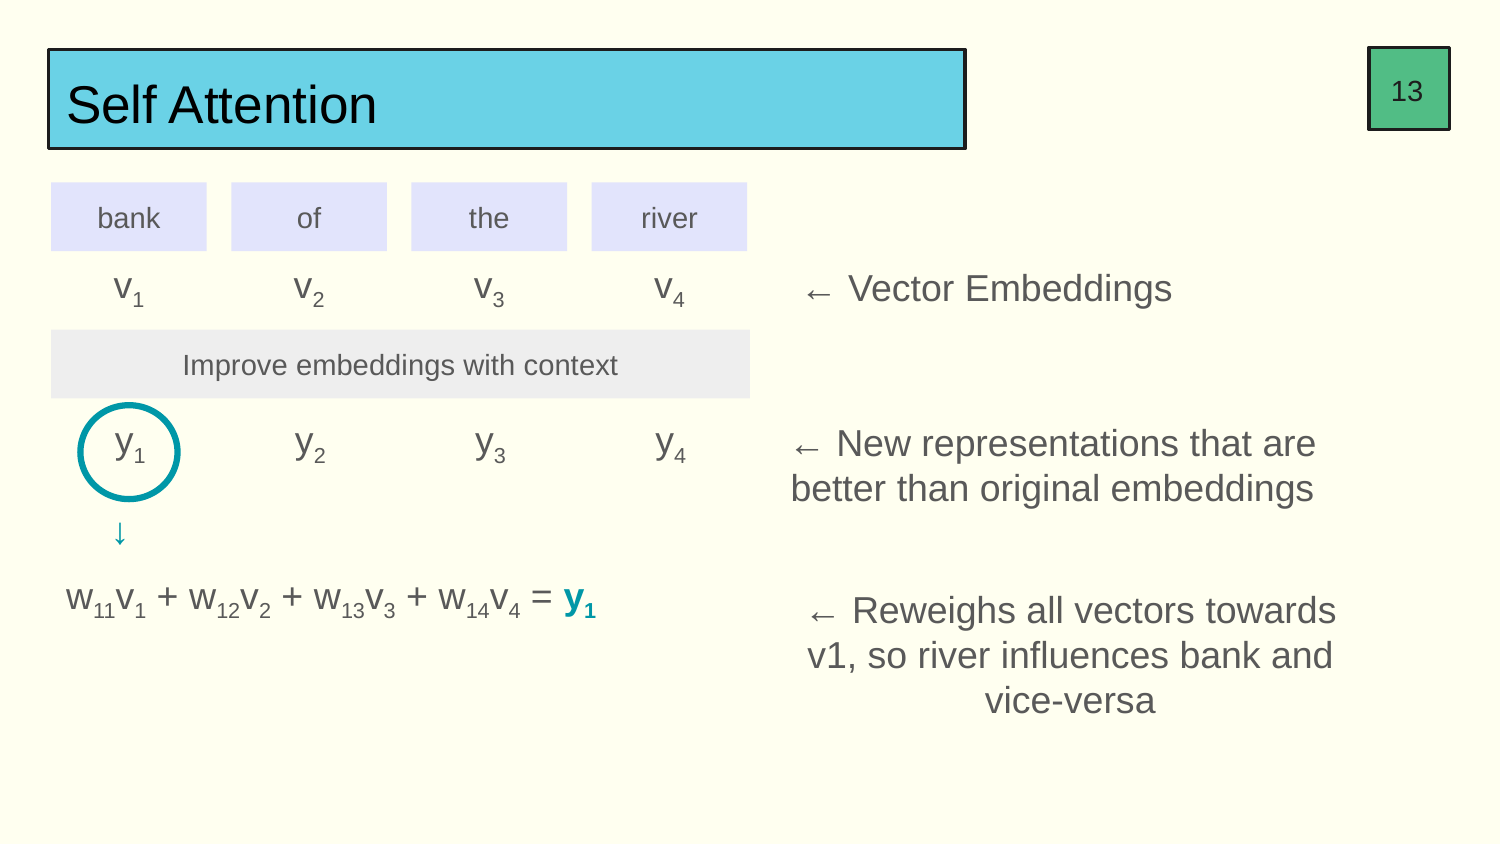

13
Self Attention
bank
of
the
river
v1
v2
v3
v4
← Vector Embeddings
Improve embeddings with context

y1
y2
y3
y4
← New representations that are better than original embeddings
→
w11v1 + w12v2 + w13v3 + w14v4 = y1
← Reweighs all vectors towards v1, so river influences bank and vice-versa